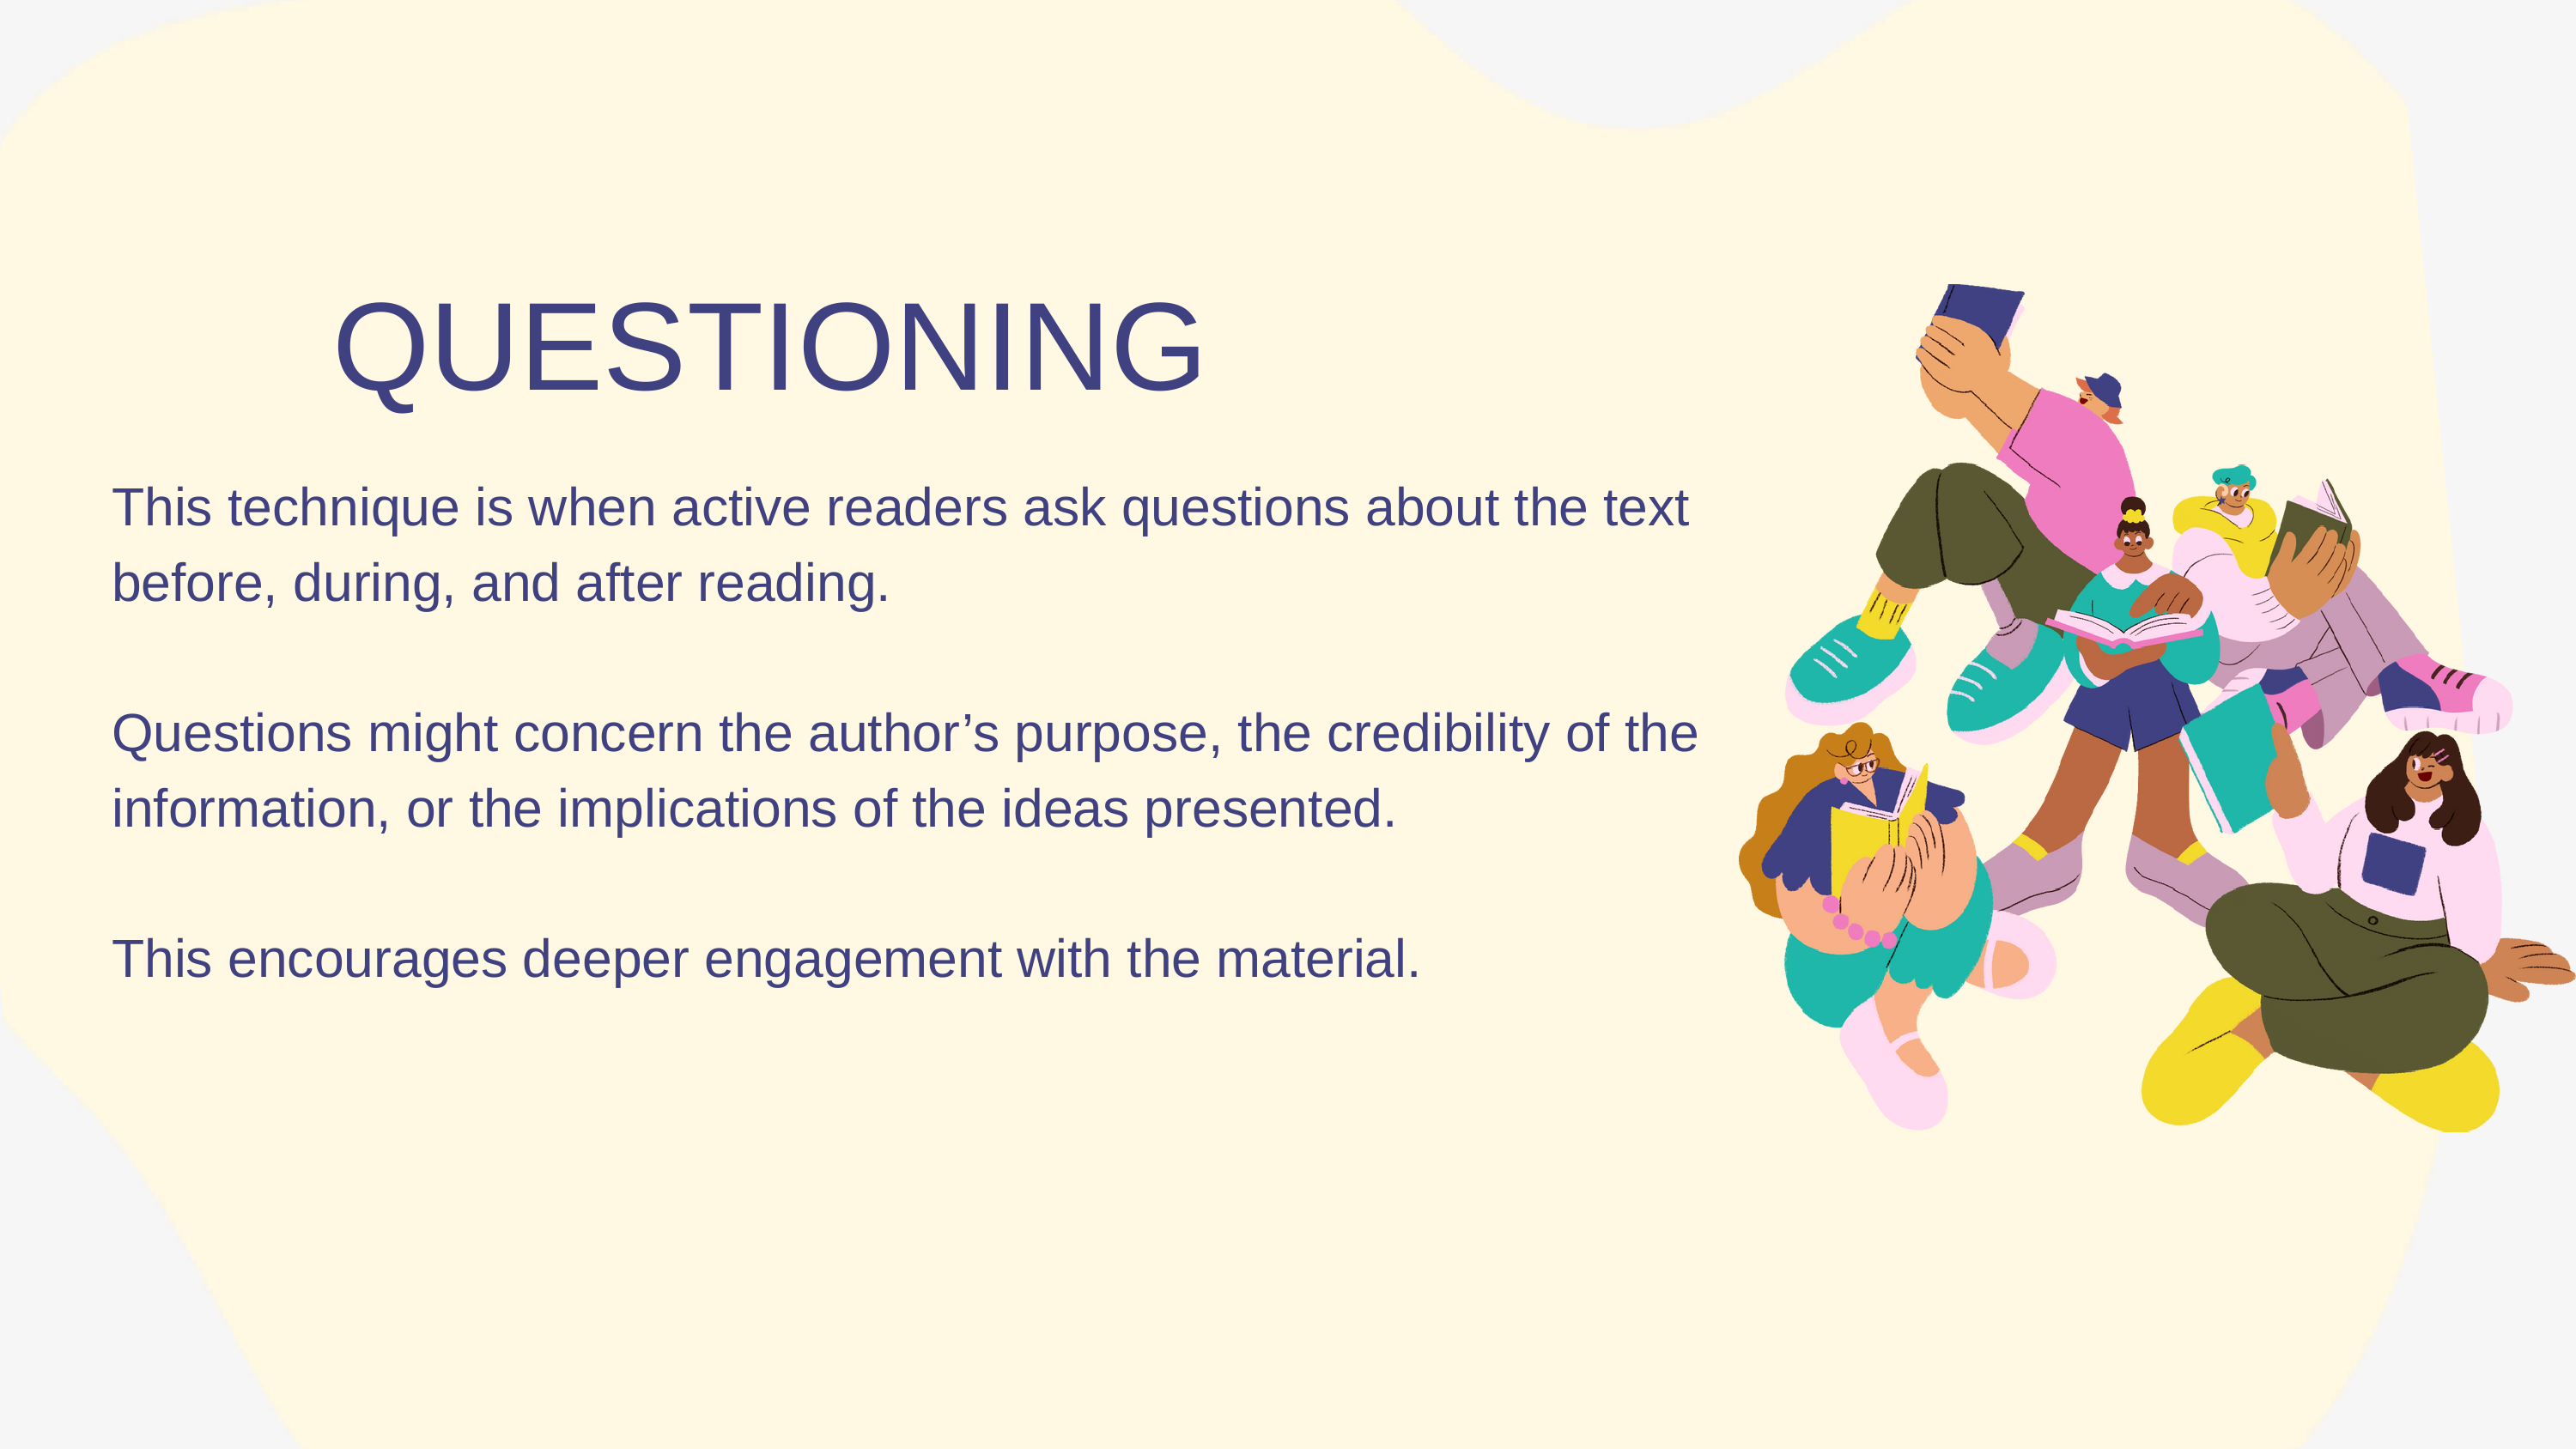

QUESTIONING

This technique is when active readers ask questions about the text before, during, and after reading.

Questions might concern the author’s purpose, the credibility of the information, or the implications of the ideas presented.

This encourages deeper engagement with the material.